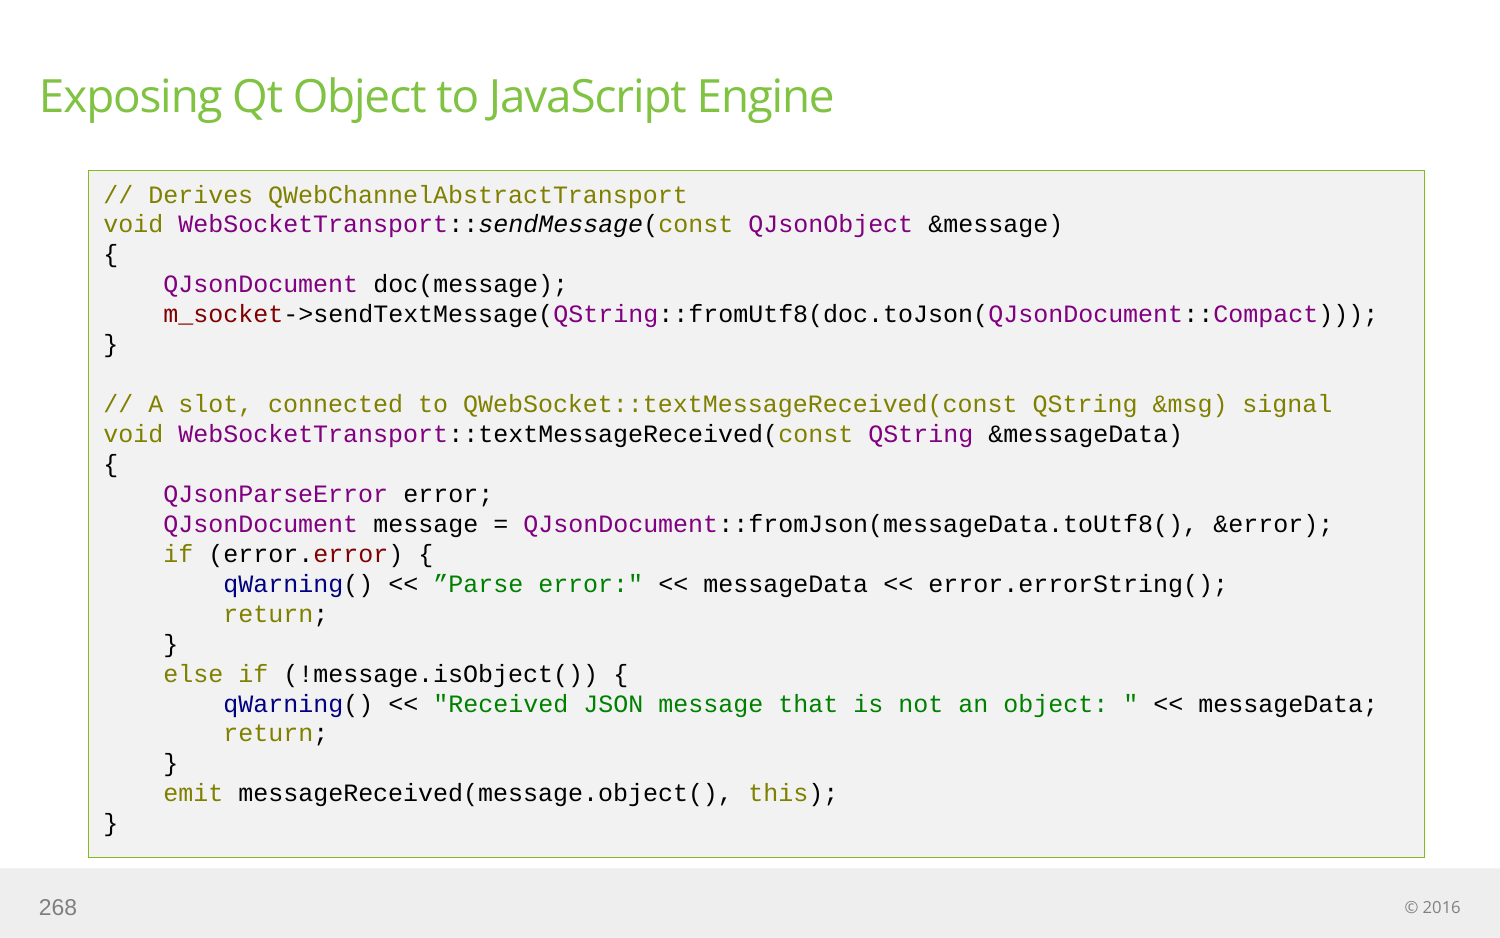

# Exposing Qt Object to JavaScript Engine
// Derives QWebChannelAbstractTransport
void WebSocketTransport::sendMessage(const QJsonObject &message)
{
    QJsonDocument doc(message);
    m_socket->sendTextMessage(QString::fromUtf8(doc.toJson(QJsonDocument::Compact)));
}

// A slot, connected to QWebSocket::textMessageReceived(const QString &msg) signal
void WebSocketTransport::textMessageReceived(const QString &messageData)
{
    QJsonParseError error;
    QJsonDocument message = QJsonDocument::fromJson(messageData.toUtf8(), &error);
    if (error.error) {
        qWarning() << ”Parse error:" << messageData << error.errorString();
        return;
    }
    else if (!message.isObject()) {
        qWarning() << "Received JSON message that is not an object: " << messageData;
        return;
    }
    emit messageReceived(message.object(), this);
}
268
© 2016